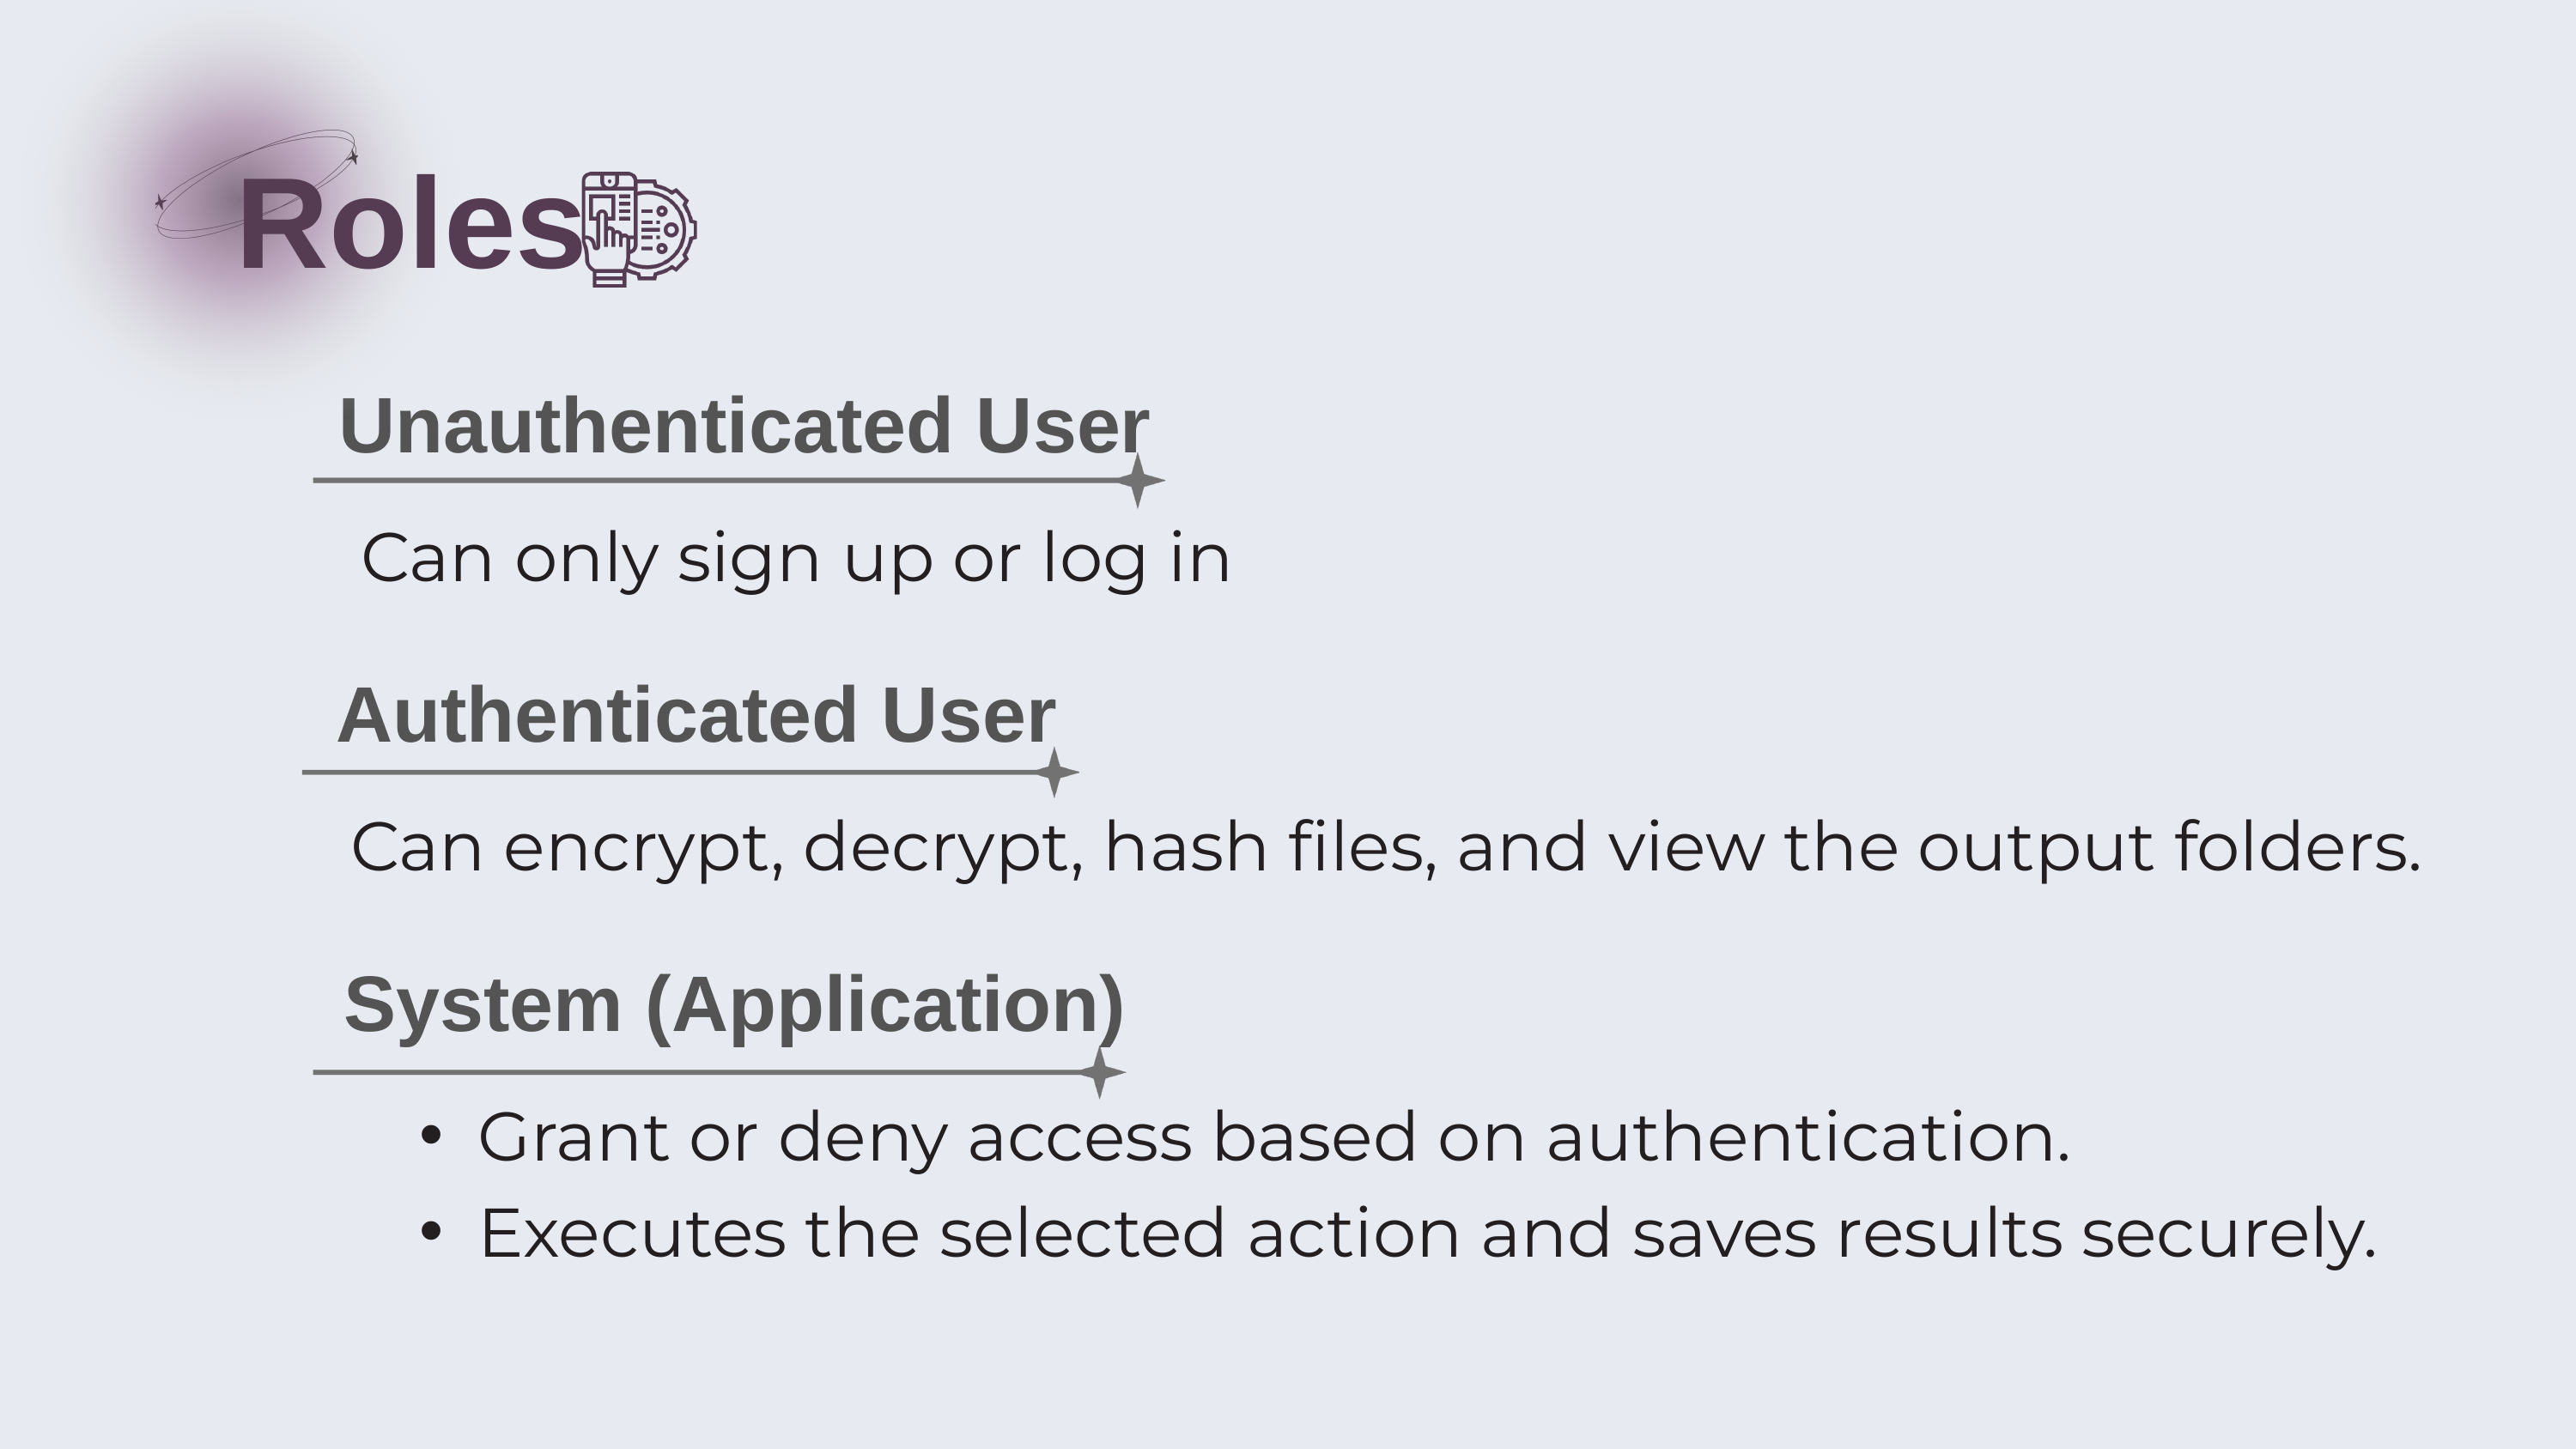

Roles

Unauthenticated User

Can only sign up or log in
Authenticated User

Can encrypt, decrypt, hash files, and view the output folders.
System (Application)

Grant or deny access based on authentication.
Executes the selected action and saves results securely.